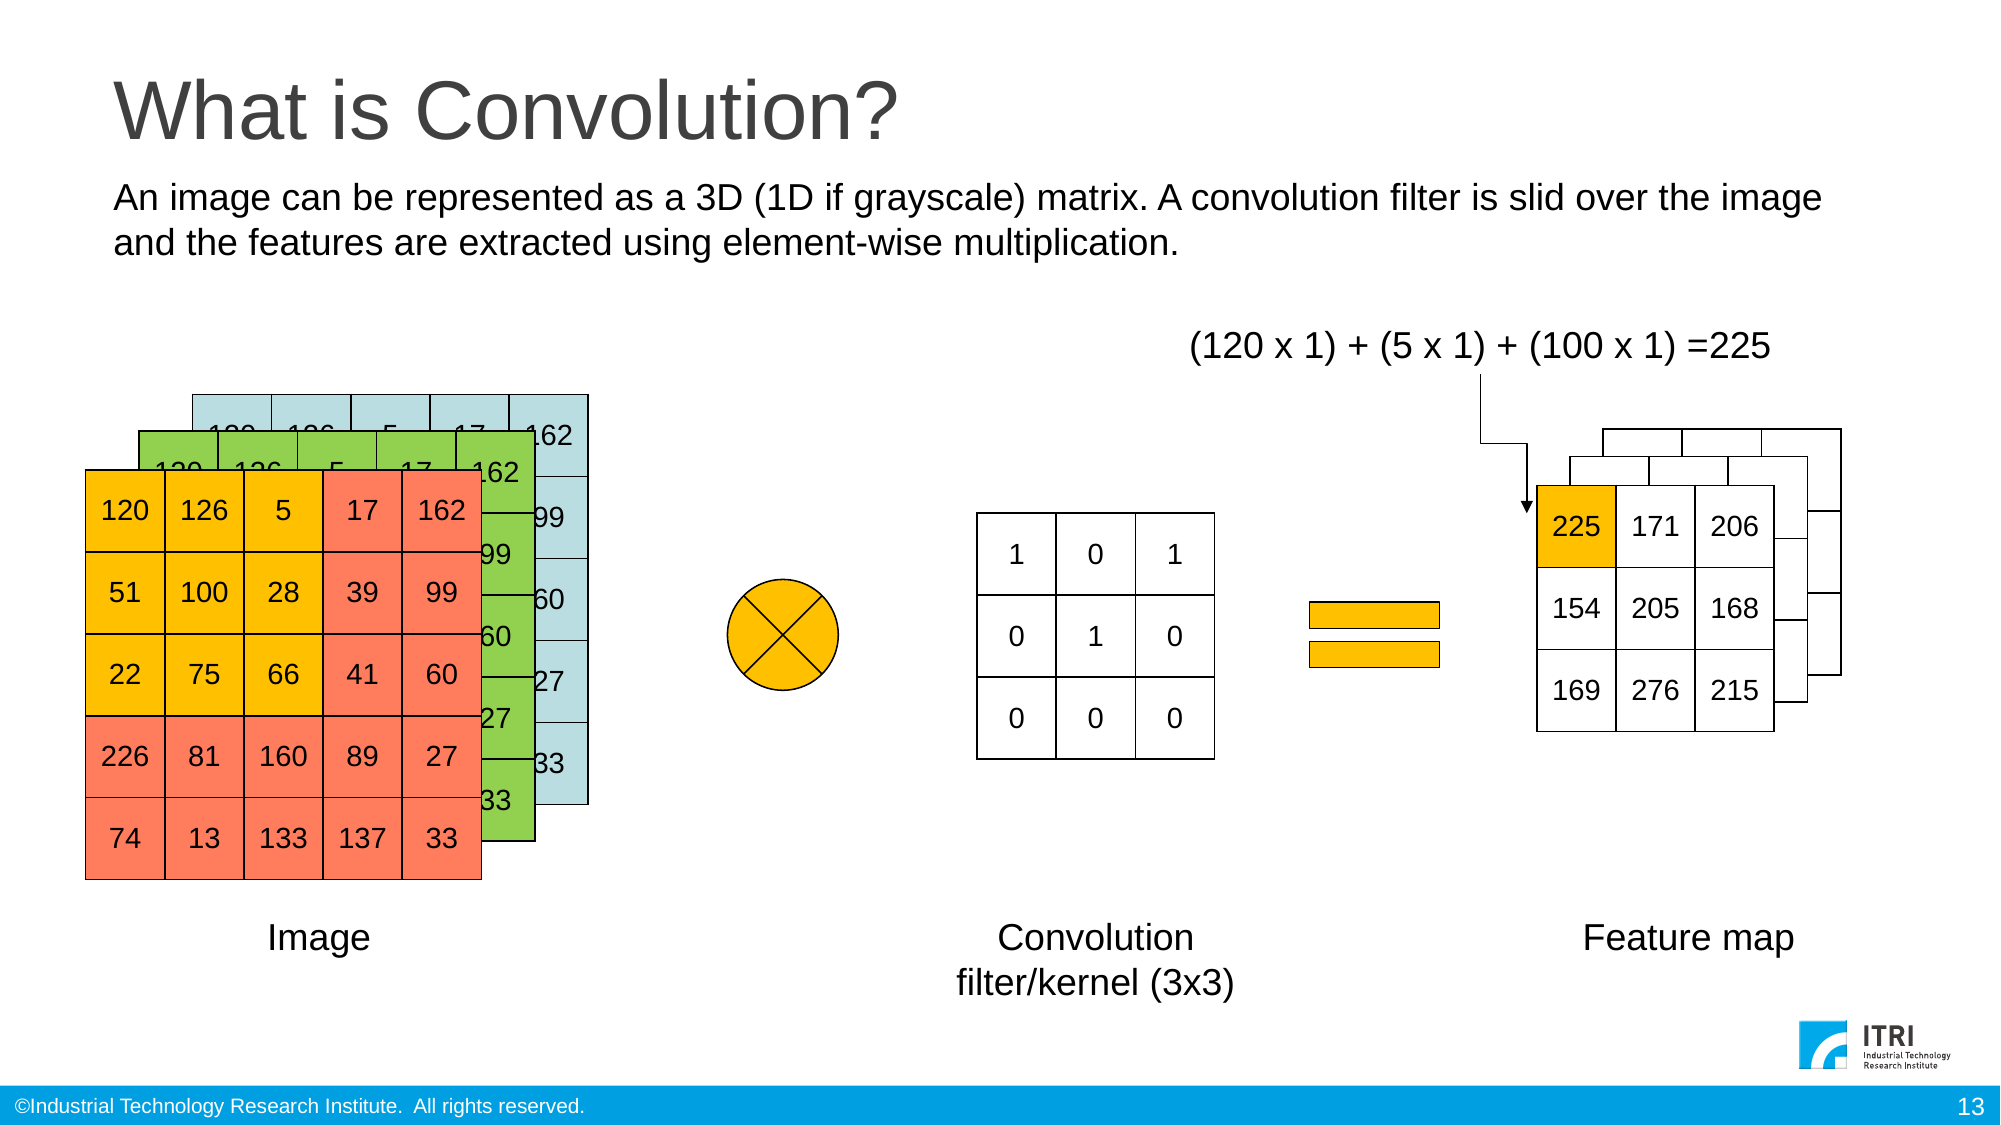

# What is Convolution?
An image can be represented as a 3D (1D if grayscale) matrix. A convolution filter is slid over the image and the features are extracted using element-wise multiplication.
(120 x 1) + (5 x 1) + (100 x 1) =225
| 120 | 126 | 5 | 17 | 162 |
| --- | --- | --- | --- | --- |
| 51 | 100 | 28 | 39 | 99 |
| 22 | 75 | 66 | 41 | 60 |
| 226 | 81 | 160 | 89 | 27 |
| 74 | 13 | 133 | 137 | 33 |
|  |  |  |
| --- | --- | --- |
|  |  |  |
|  |  |  |
| 120 | 126 | 5 | 17 | 162 |
| --- | --- | --- | --- | --- |
| 51 | 100 | 28 | 39 | 99 |
| 22 | 75 | 66 | 41 | 60 |
| 226 | 81 | 160 | 89 | 27 |
| 74 | 13 | 133 | 137 | 33 |
|  |  |  |
| --- | --- | --- |
|  |  |  |
|  |  |  |
| 120 | 126 | 5 | 17 | 162 |
| --- | --- | --- | --- | --- |
| 51 | 100 | 28 | 39 | 99 |
| 22 | 75 | 66 | 41 | 60 |
| 226 | 81 | 160 | 89 | 27 |
| 74 | 13 | 133 | 137 | 33 |
| 225 | 171 | 206 |
| --- | --- | --- |
| 154 | 205 | 168 |
| 169 | 276 | 215 |
| 1 | 0 | 1 |
| --- | --- | --- |
| 0 | 1 | 0 |
| 0 | 0 | 0 |

Image
Convolution filter/kernel (3x3)
Feature map
13